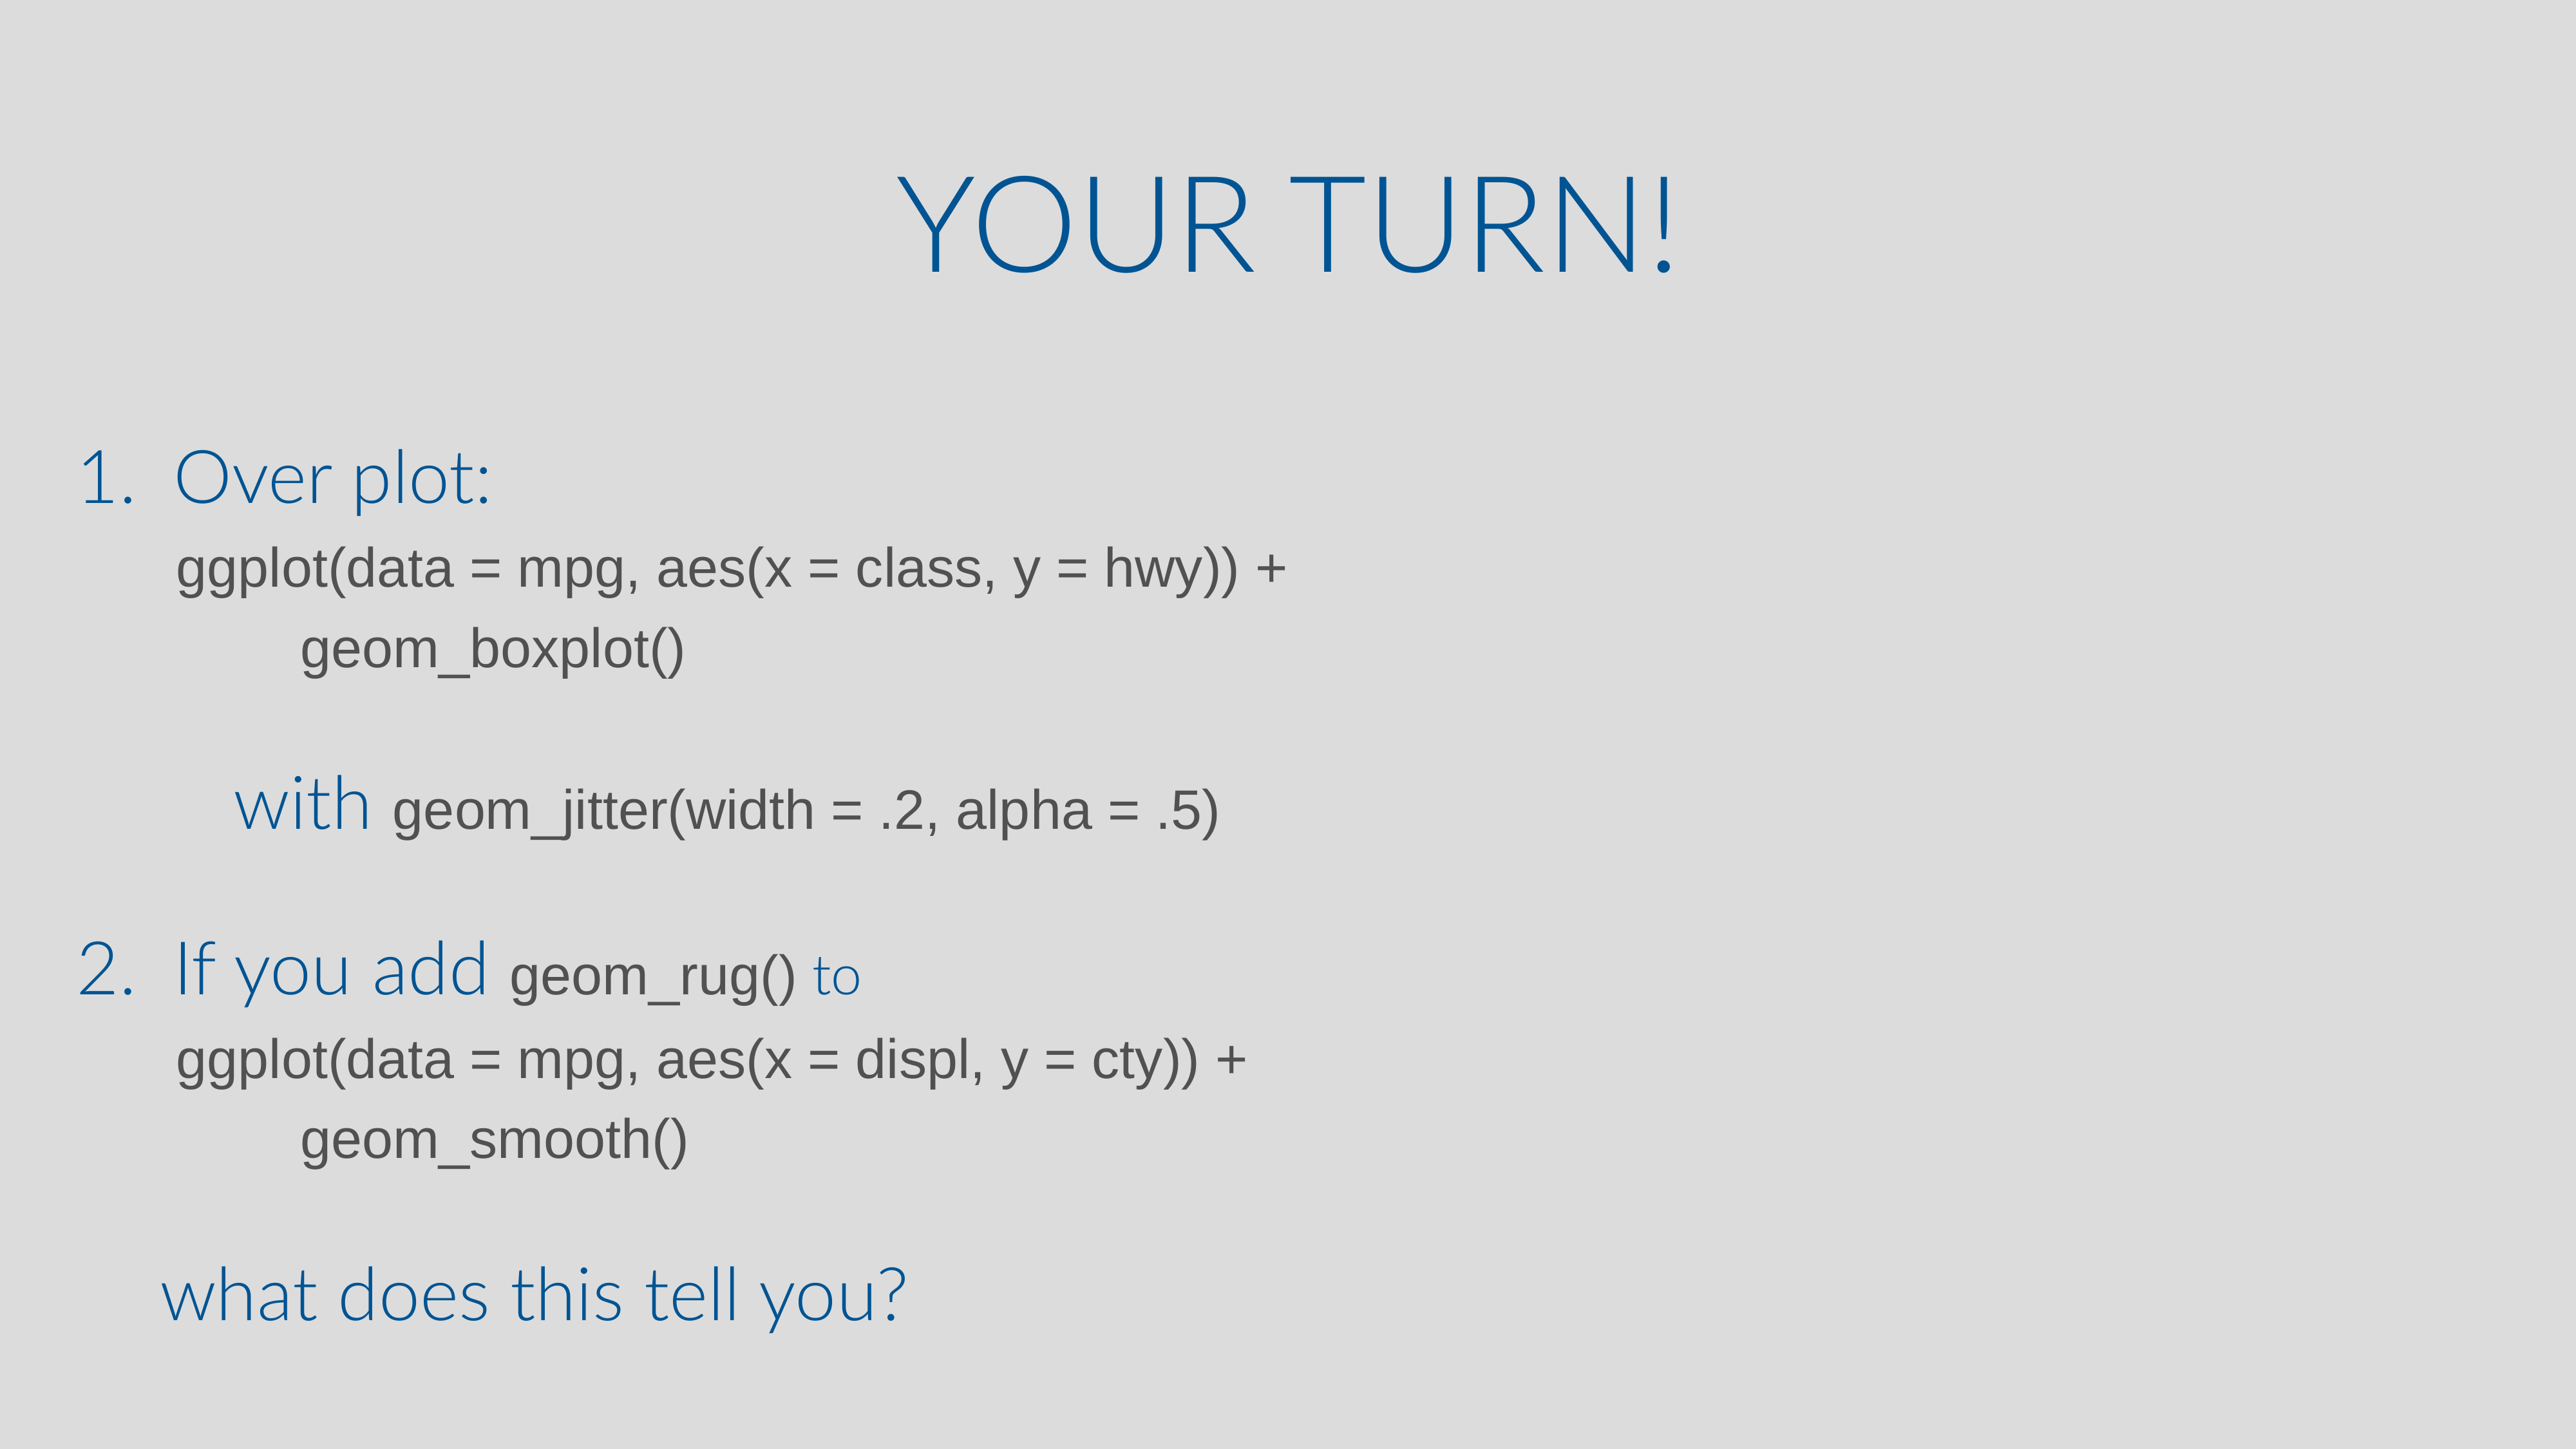

# Your turn!
Over plot:
ggplot(data = mpg, aes(x = class, y = hwy)) +
        geom_boxplot()
	   with geom_jitter(width = .2, alpha = .5)
If you add geom_rug() to
ggplot(data = mpg, aes(x = displ, y = cty)) +
        geom_smooth()
what does this tell you?